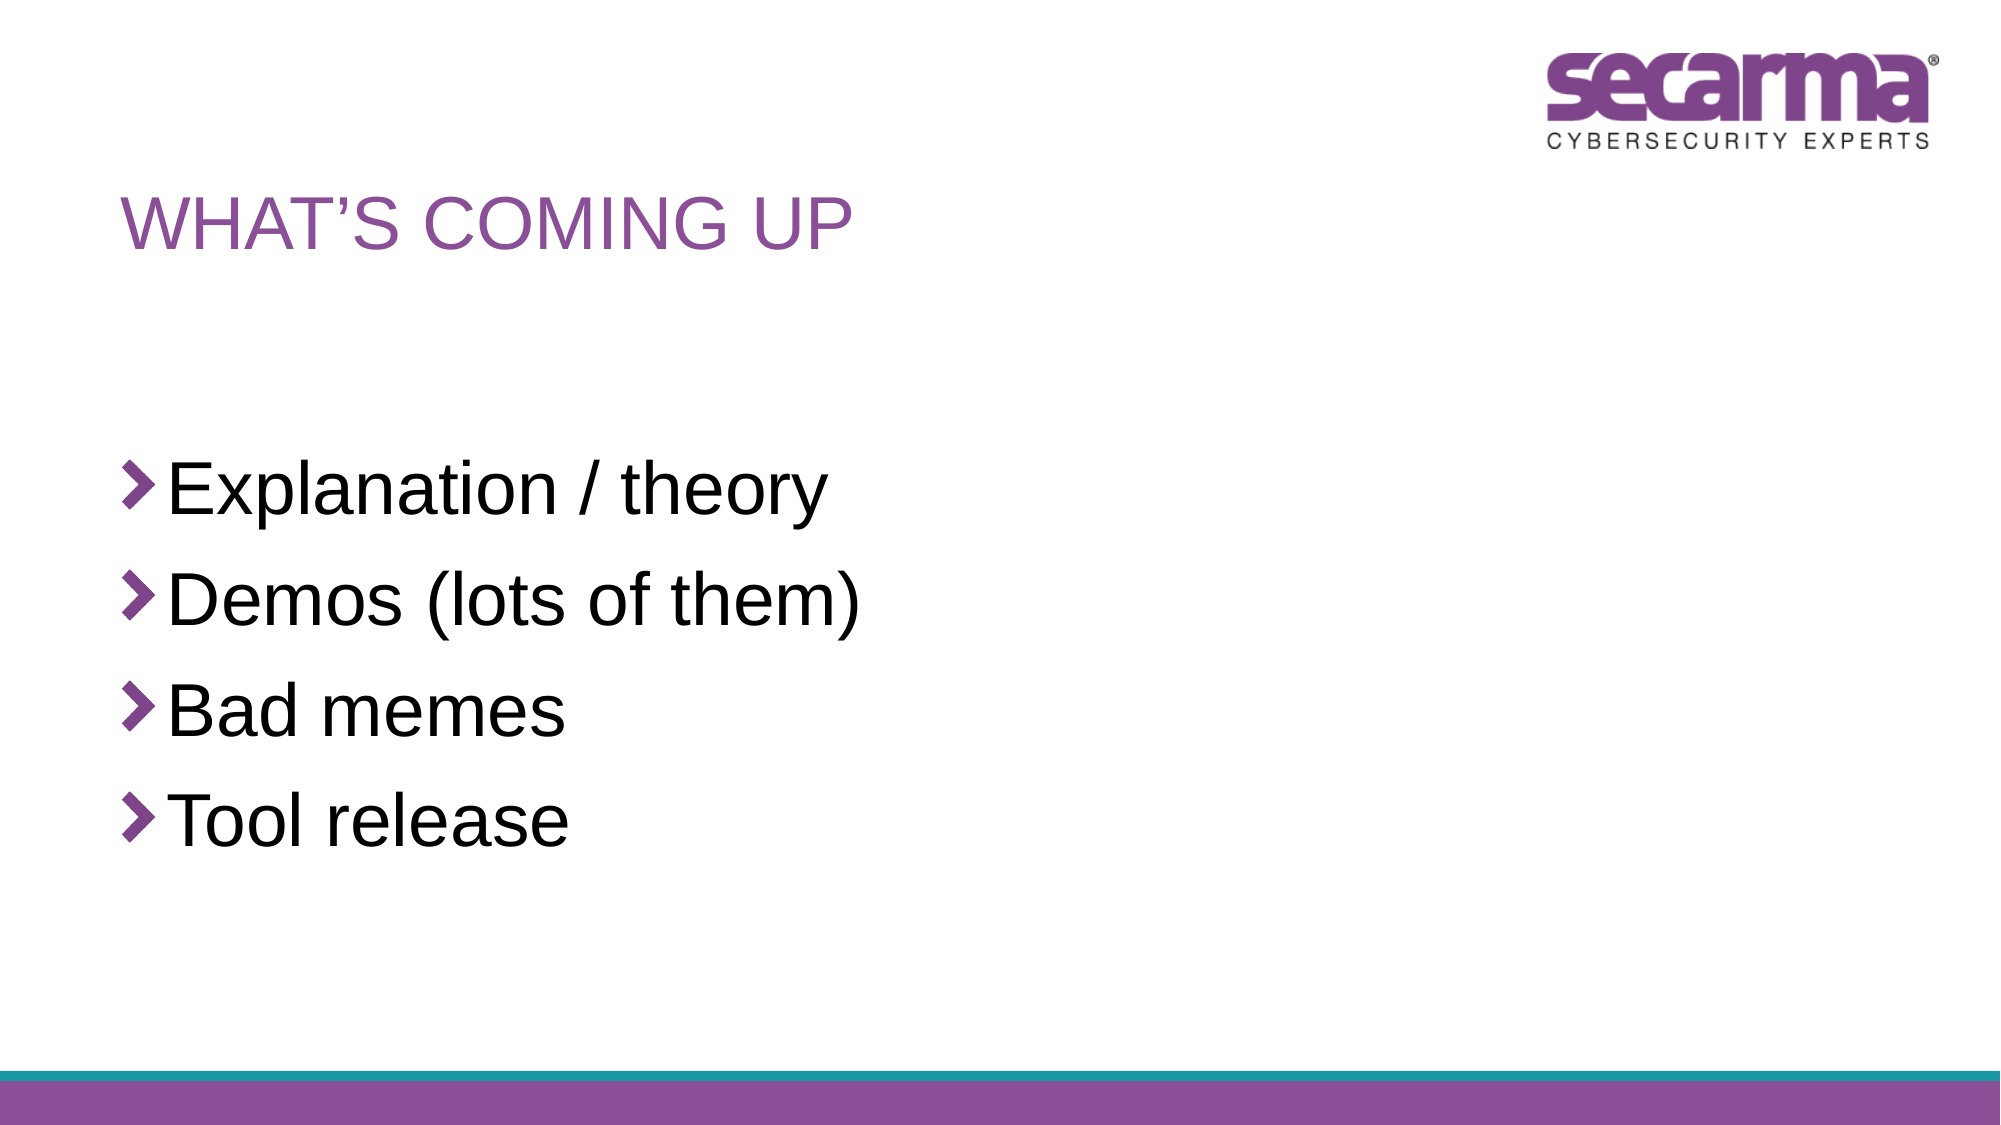

# What’s coming up
Explanation / theory
Demos (lots of them)
Bad memes
Tool release